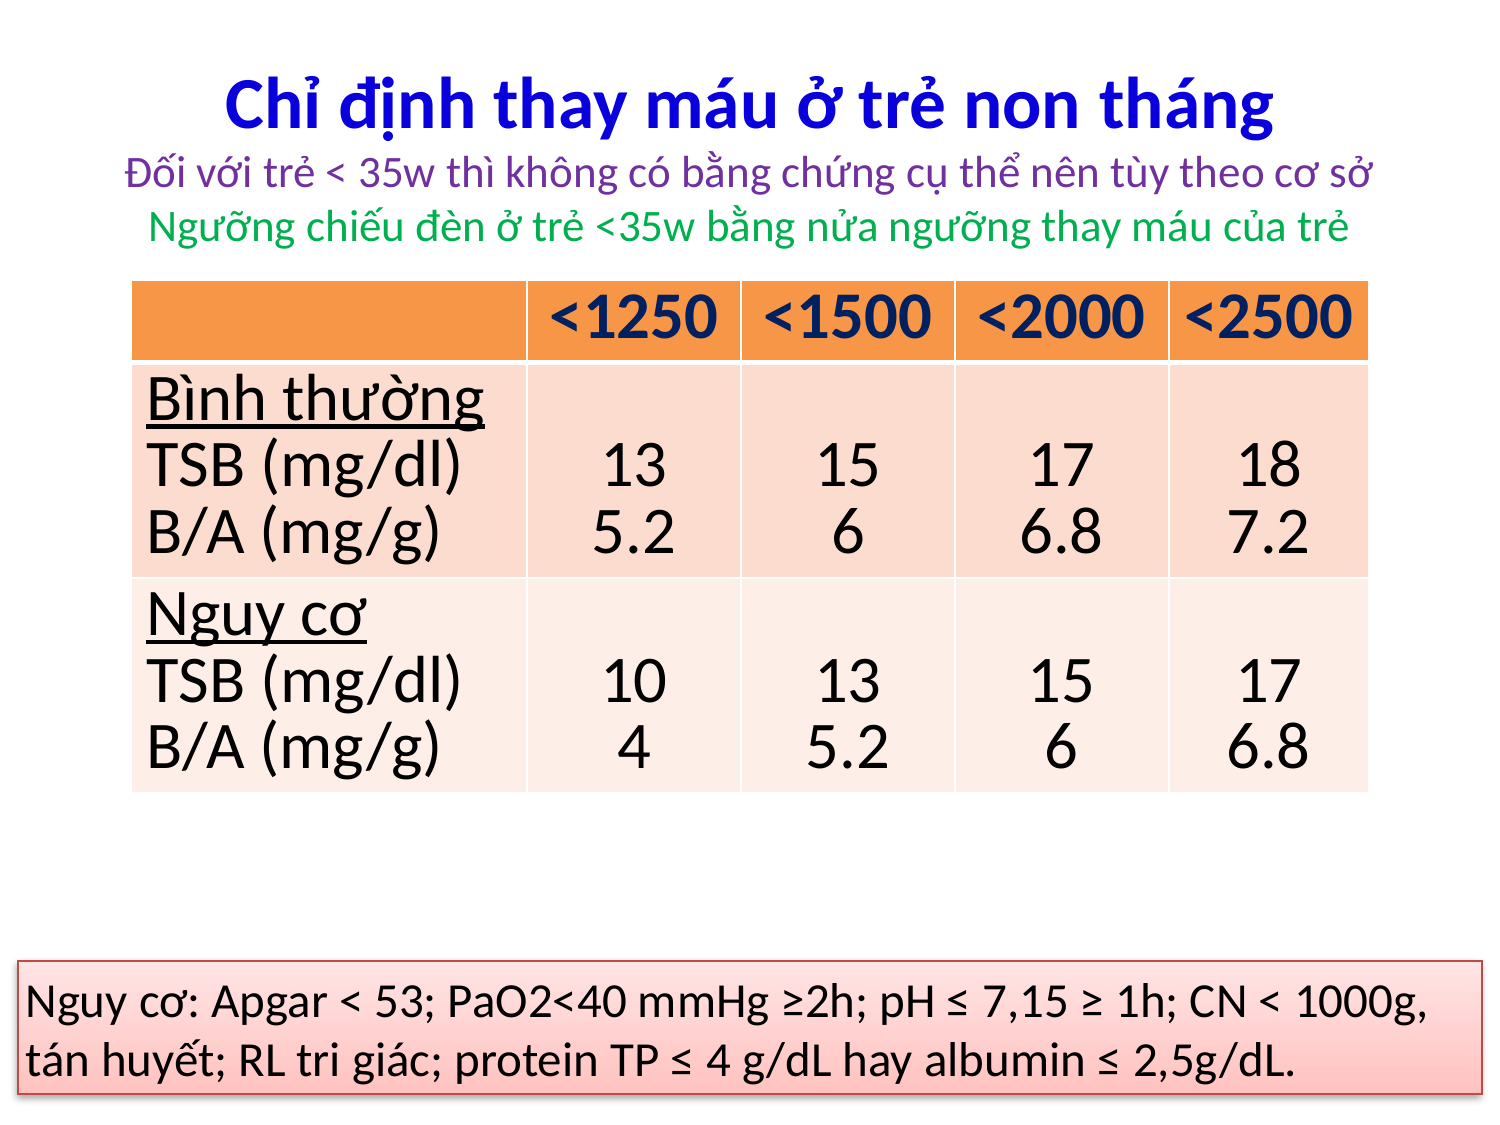

# Chỉ định thay máu ở trẻ non tháng Đối với trẻ < 35w thì không có bằng chứng cụ thể nên tùy theo cơ sở Ngưỡng chiếu đèn ở trẻ <35w bằng nửa ngưỡng thay máu của trẻ
|  | <1250 | <1500 | <2000 | <2500 |
| --- | --- | --- | --- | --- |
| Bình thường TSB (mg/dl) B/A (mg/g) | 13 5.2 | 15 6 | 17 6.8 | 18 7.2 |
| Nguy cơ TSB (mg/dl) B/A (mg/g) | 10 4 | 13 5.2 | 15 6 | 17 6.8 |
Nguy cơ: Apgar < 53; PaO2<40 mmHg ≥2h; pH ≤ 7,15 ≥ 1h; CN < 1000g, tán huyết; RL tri giác; protein TP ≤ 4 g/dL hay albumin ≤ 2,5g/dL.